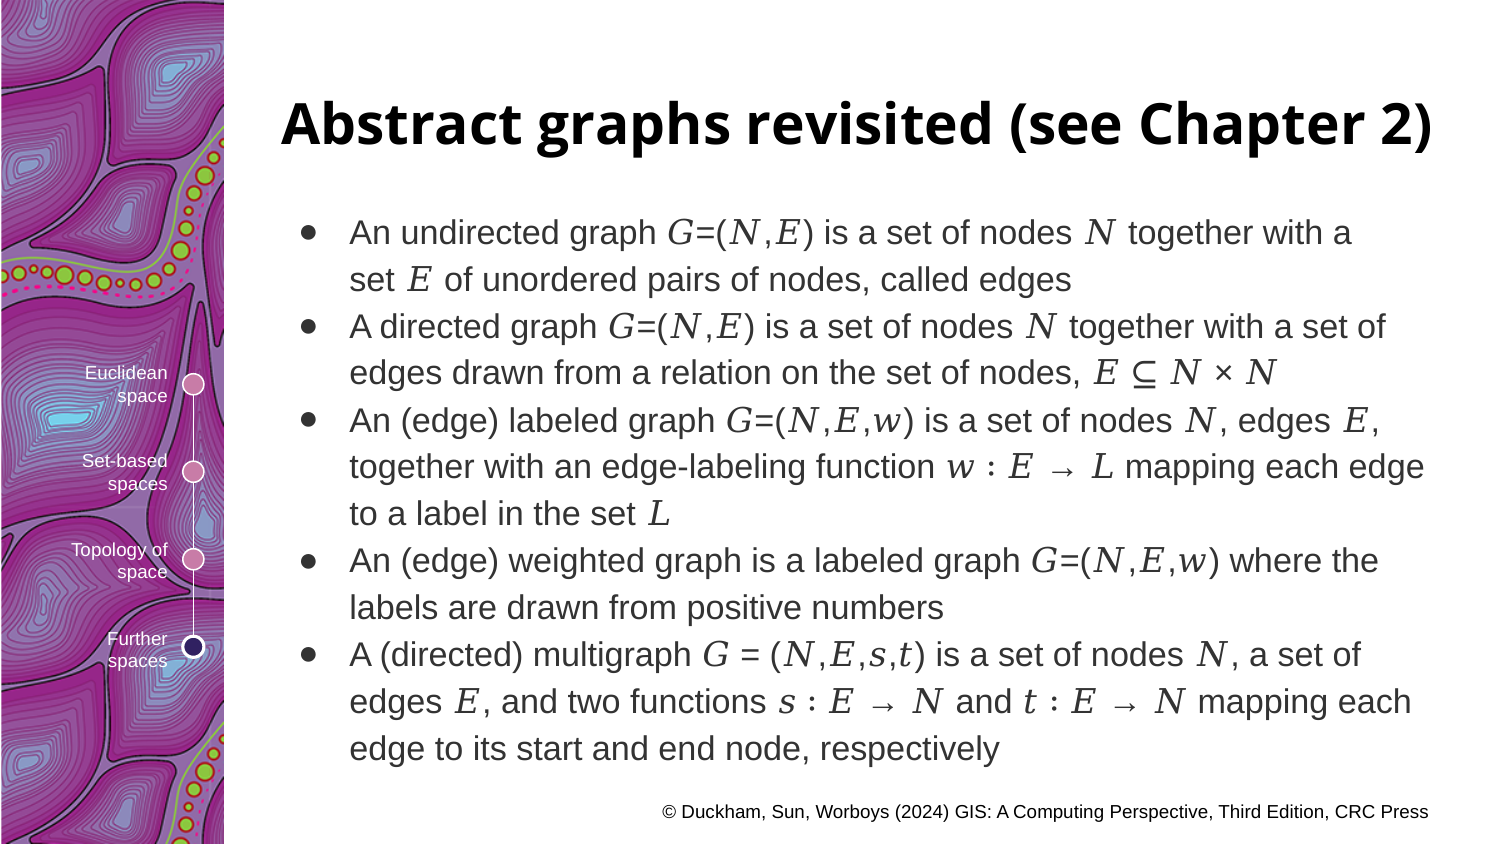

# Abstract graphs revisited (see Chapter 2)
An undirected graph 𝐺=(𝑁,𝐸) is a set of nodes 𝑁 together with a set 𝐸 of unordered pairs of nodes, called edges
A directed graph 𝐺=(𝑁,𝐸) is a set of nodes 𝑁 together with a set of edges drawn from a relation on the set of nodes, 𝐸 ⊆ 𝑁 × 𝑁
An (edge) labeled graph 𝐺=(𝑁,𝐸,𝑤) is a set of nodes 𝑁, edges 𝐸, together with an edge-labeling function 𝑤 ∶ 𝐸 → 𝐿 mapping each edge to a label in the set 𝐿
An (edge) weighted graph is a labeled graph 𝐺=(𝑁,𝐸,𝑤) where the labels are drawn from positive numbers
A (directed) multigraph 𝐺 = (𝑁,𝐸,𝑠,𝑡) is a set of nodes 𝑁, a set of edges 𝐸, and two functions 𝑠 ∶ 𝐸 → 𝑁 and 𝑡 ∶ 𝐸 → 𝑁 mapping each edge to its start and end node, respectively